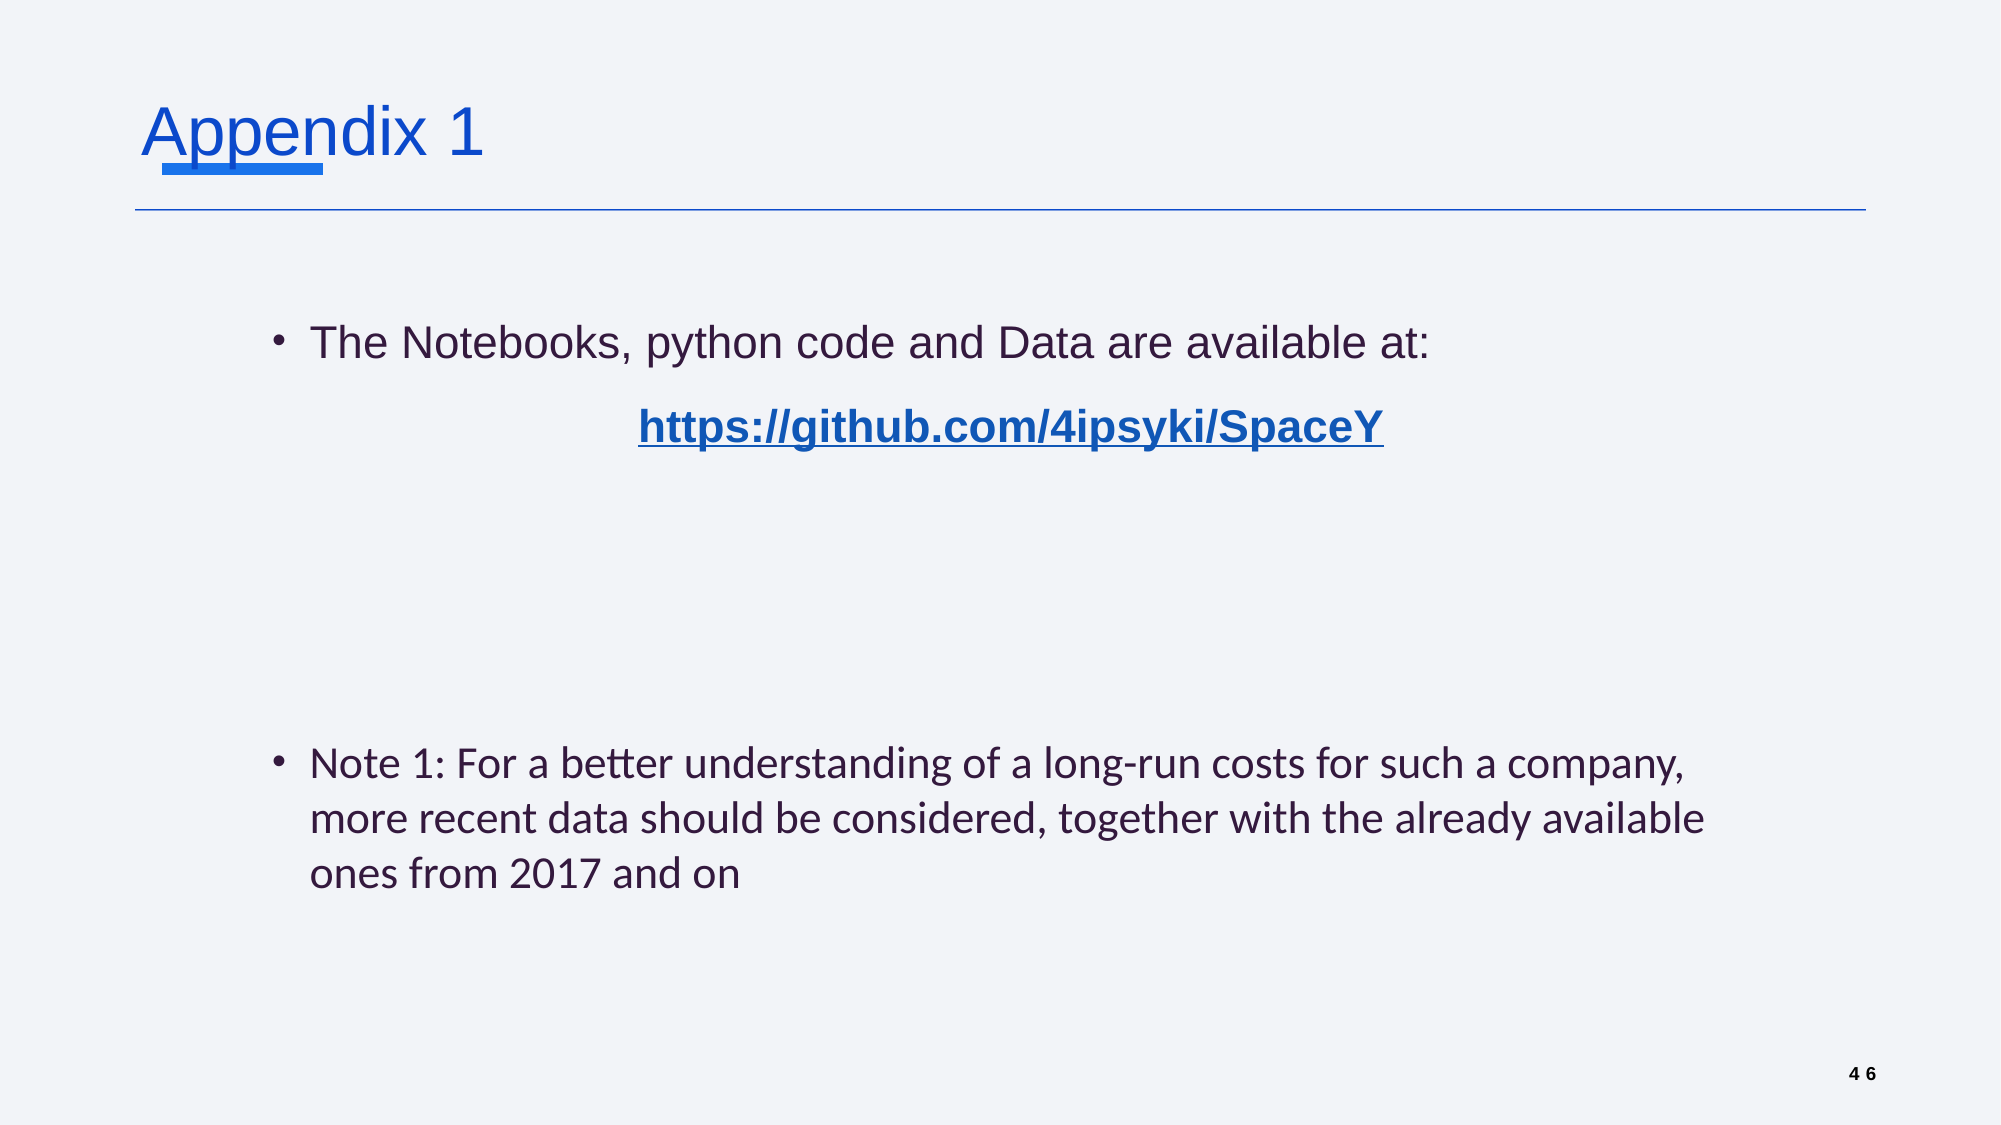

Appendix 1
The Notebooks, python code and Data are available at:
        https://github.com/4ipsyki/SpaceY

Note 1: For a better understanding of a long-run costs for such a company, more recent data should be considered, together with the already available ones from 2017 and on

46